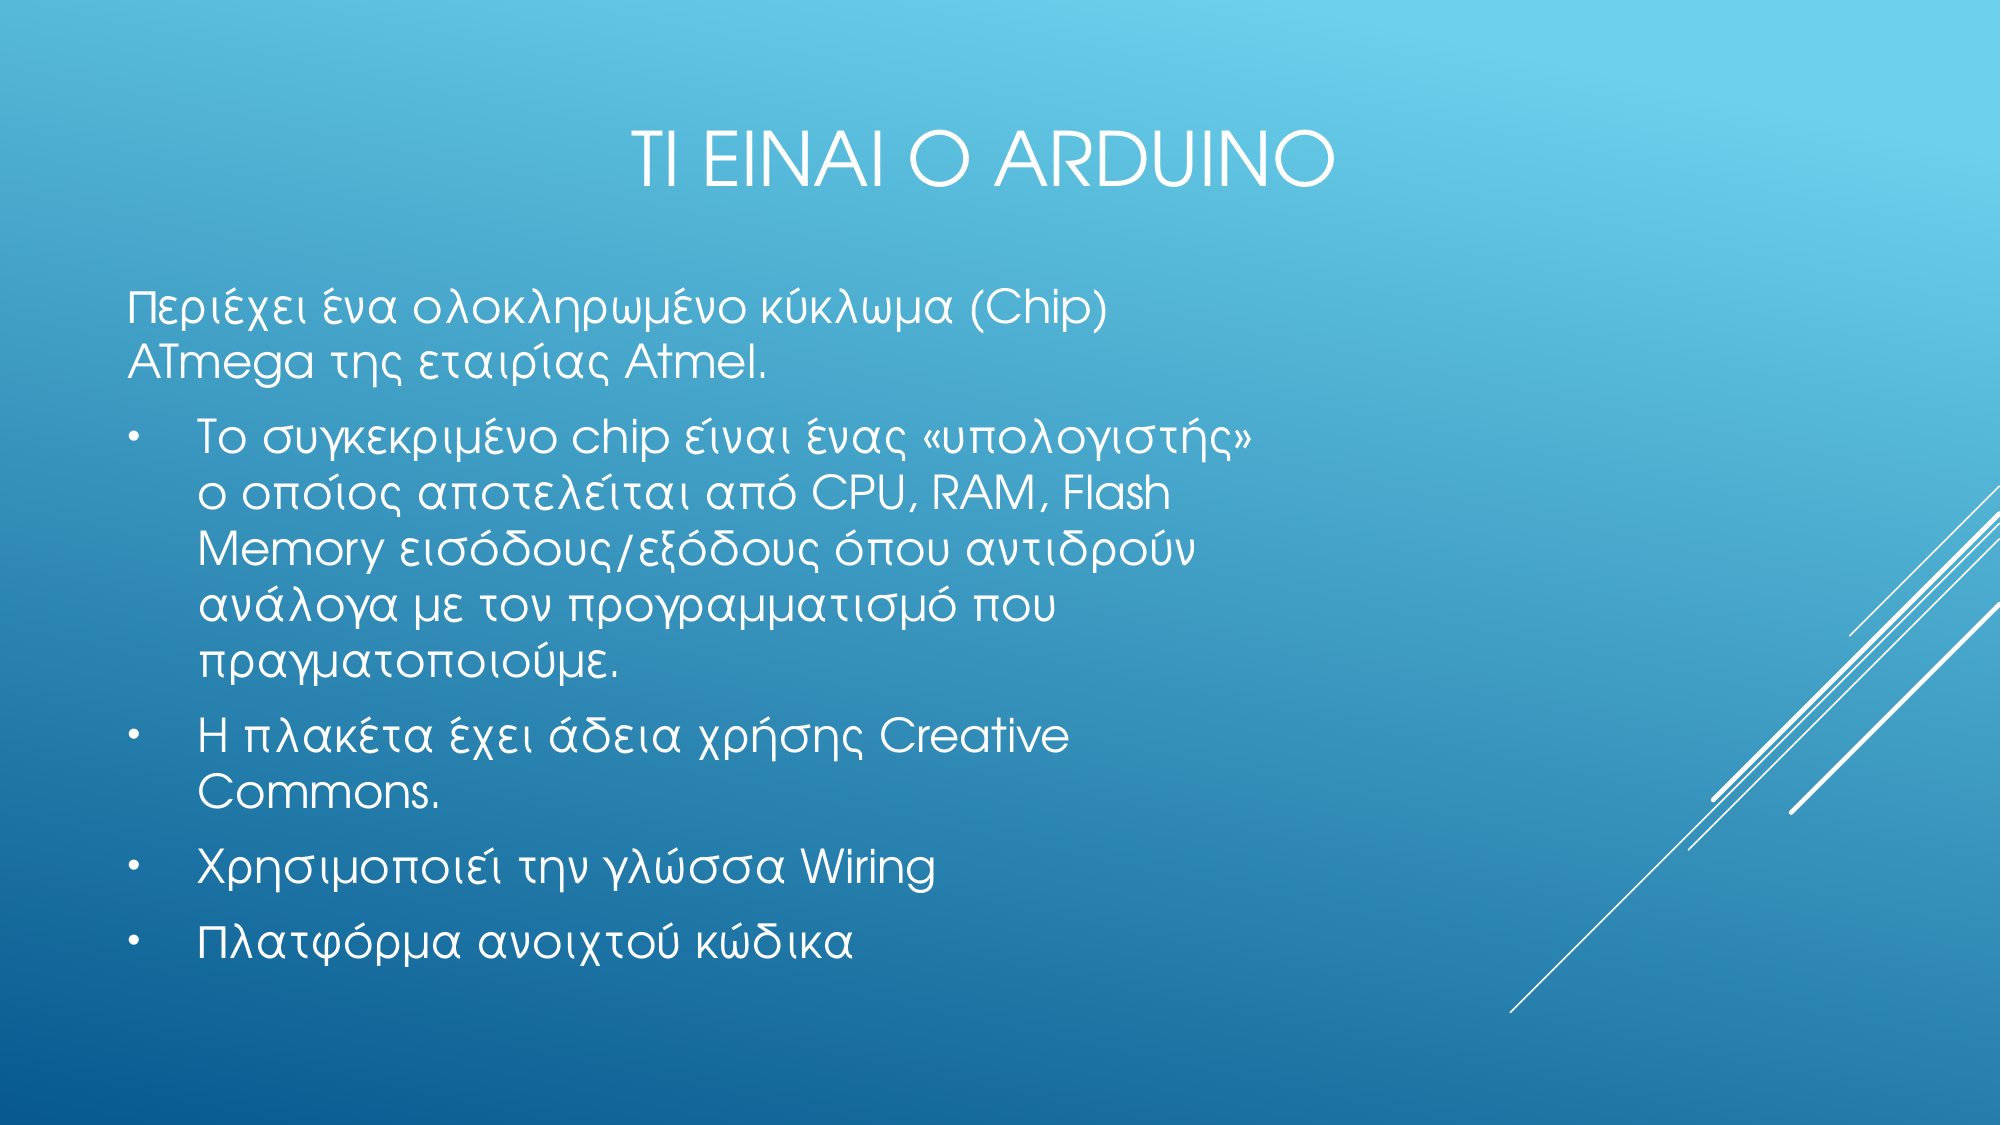

# Τι ειναι ο arduino
Περιέχει ένα ολοκληρωμένο κύκλωμα (Chip) ATmega της εταιρίας Atmel.
Το συγκεκριμένο chip είναι ένας «υπολογιστής» ο οποίος αποτελείται από CPU, RAM, Flash Memory εισόδους/εξόδους όπου αντιδρούν ανάλογα με τον προγραμματισμό που πραγματοποιούμε.
Η πλακέτα έχει άδεια χρήσης Creative Commons.
Χρησιμοποιεί την γλώσσα Wiring
Πλατφόρμα ανοιχτού κώδικα